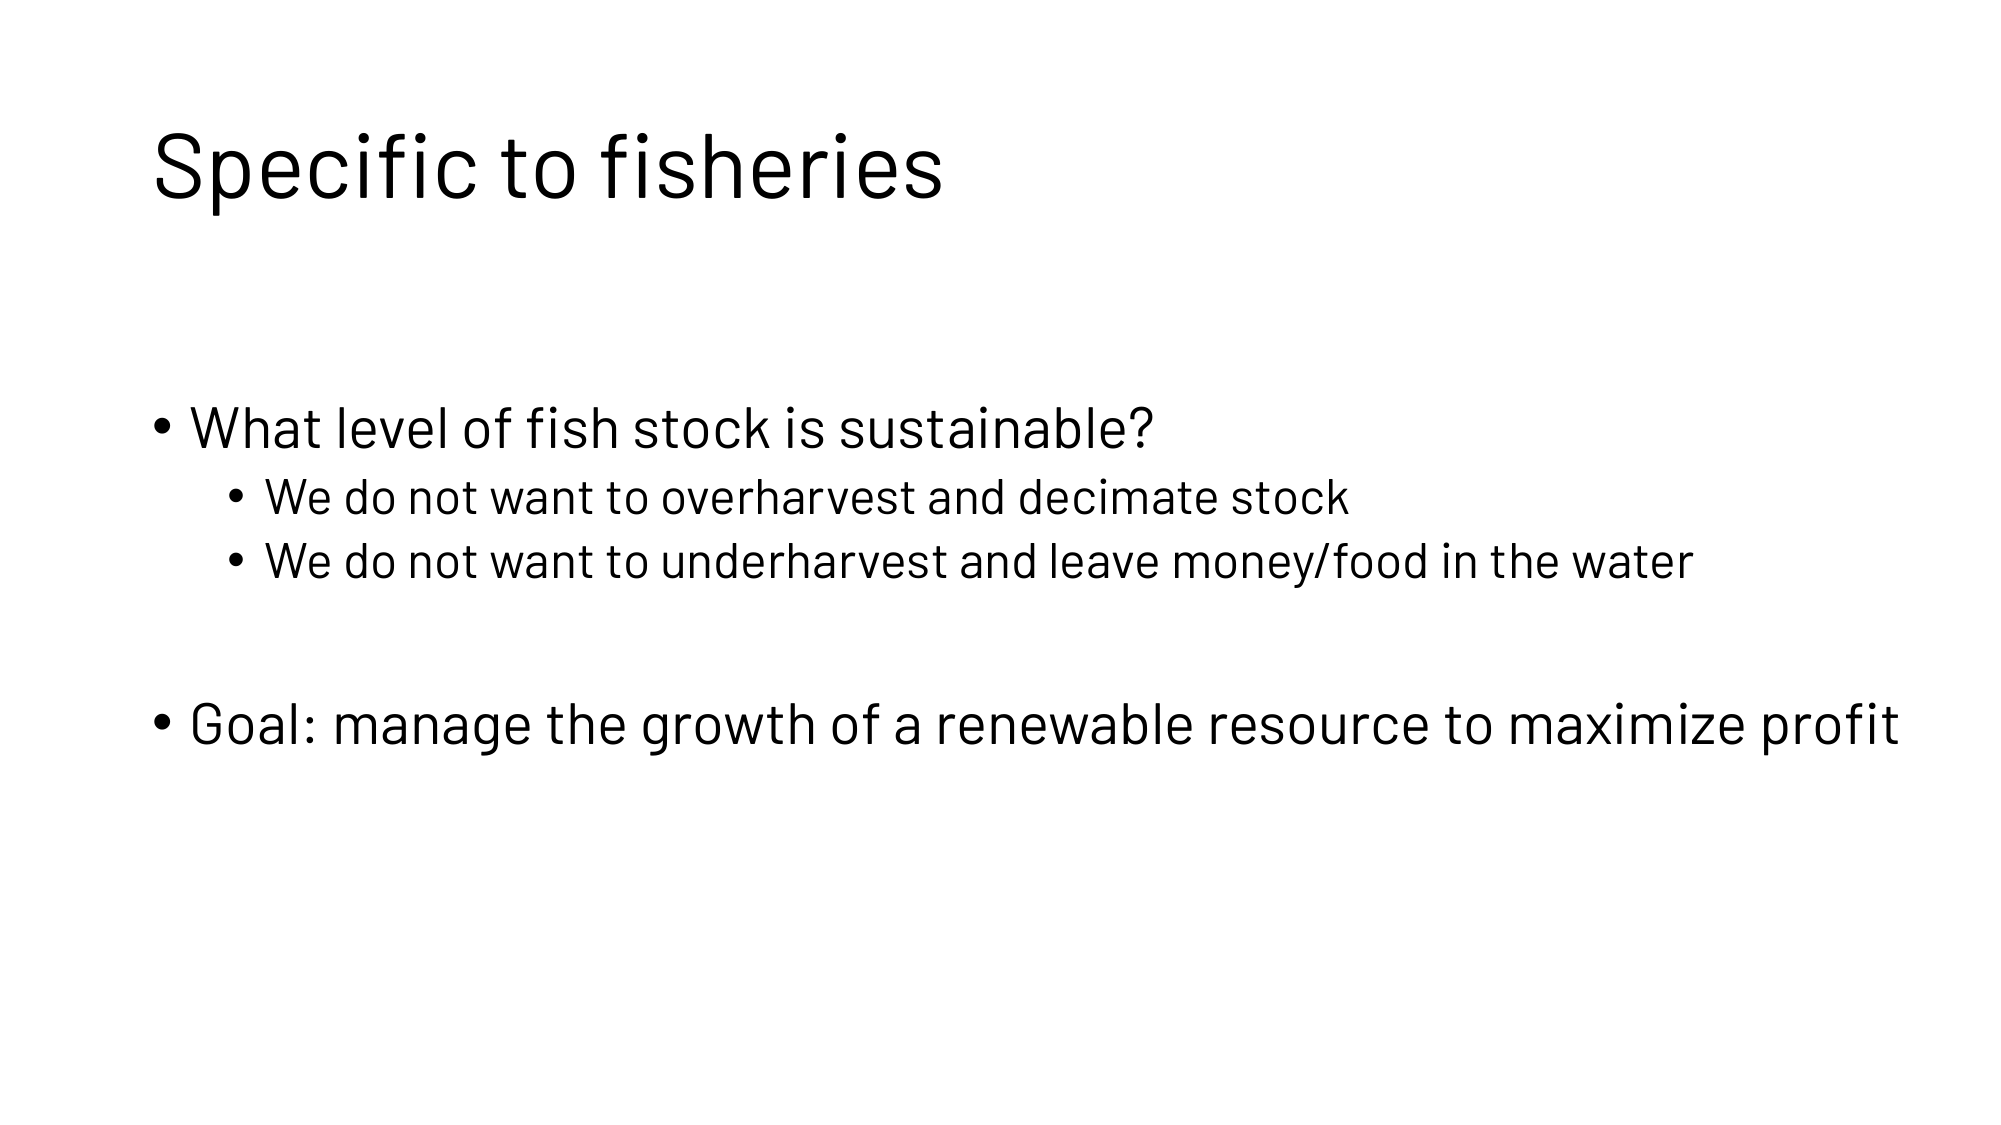

# Specific to fisheries

What level of fish stock is sustainable?
We do not want to overharvest and decimate stock
We do not want to underharvest and leave money/food in the water

Goal: manage the growth of a renewable resource to maximize profit